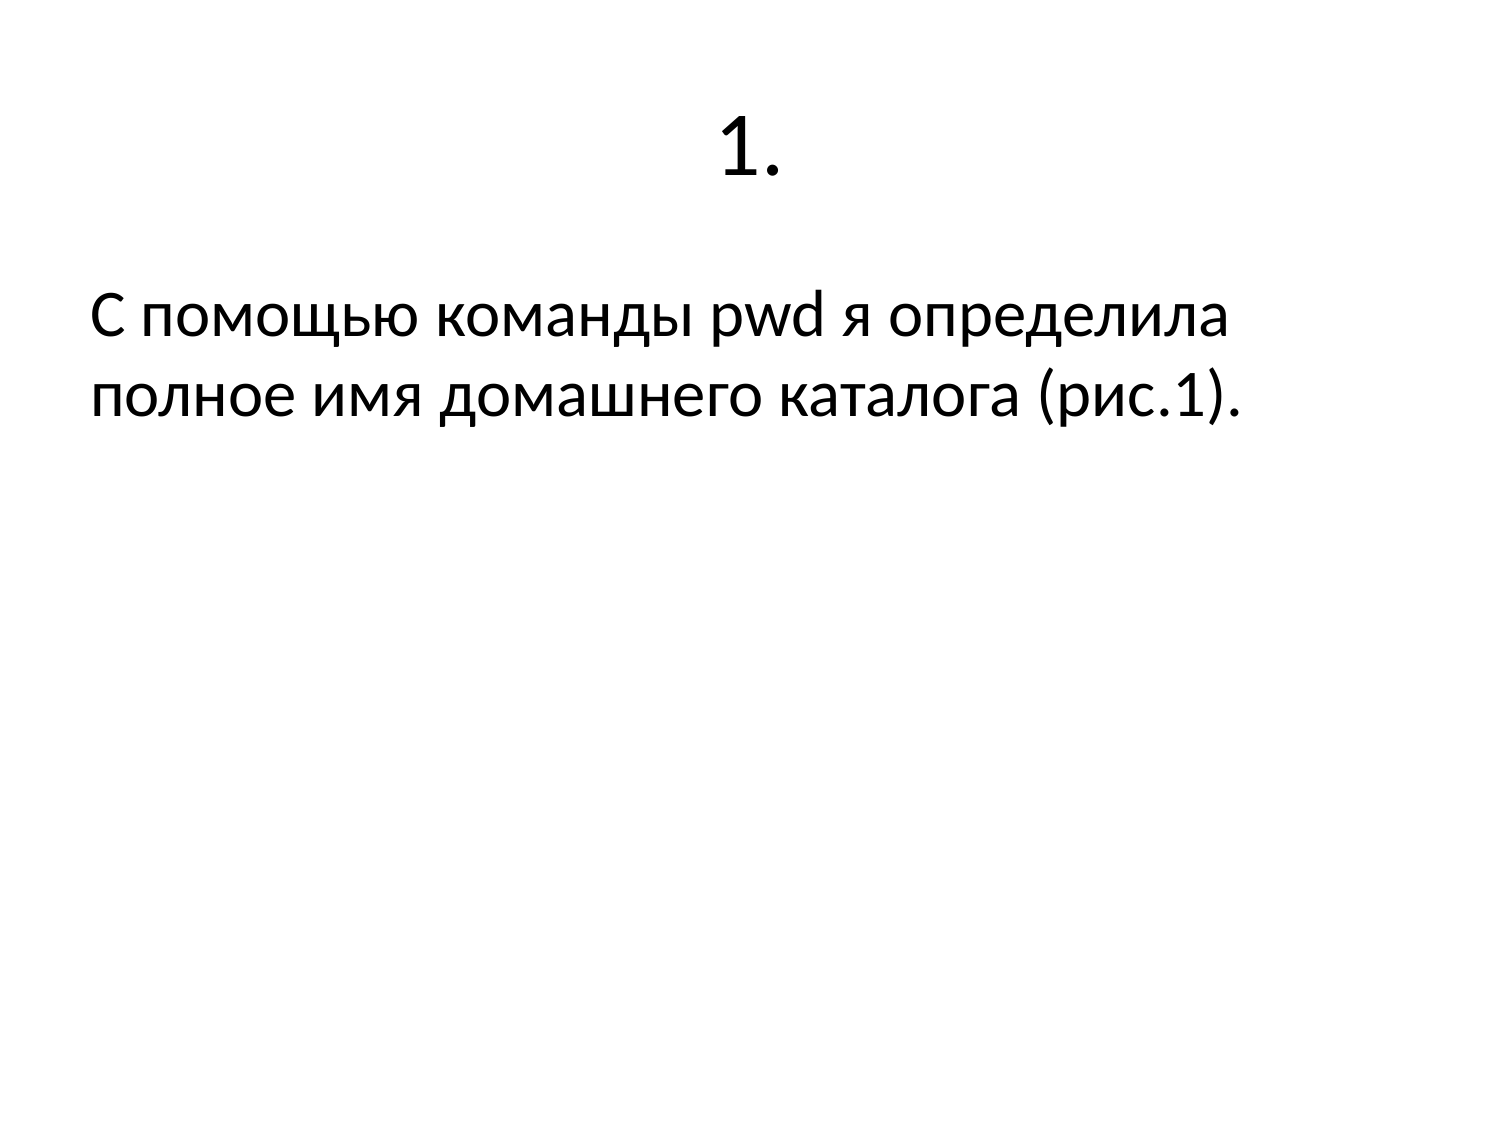

# 1.
С помощью команды pwd я определила полное имя домашнего каталога (рис.1).